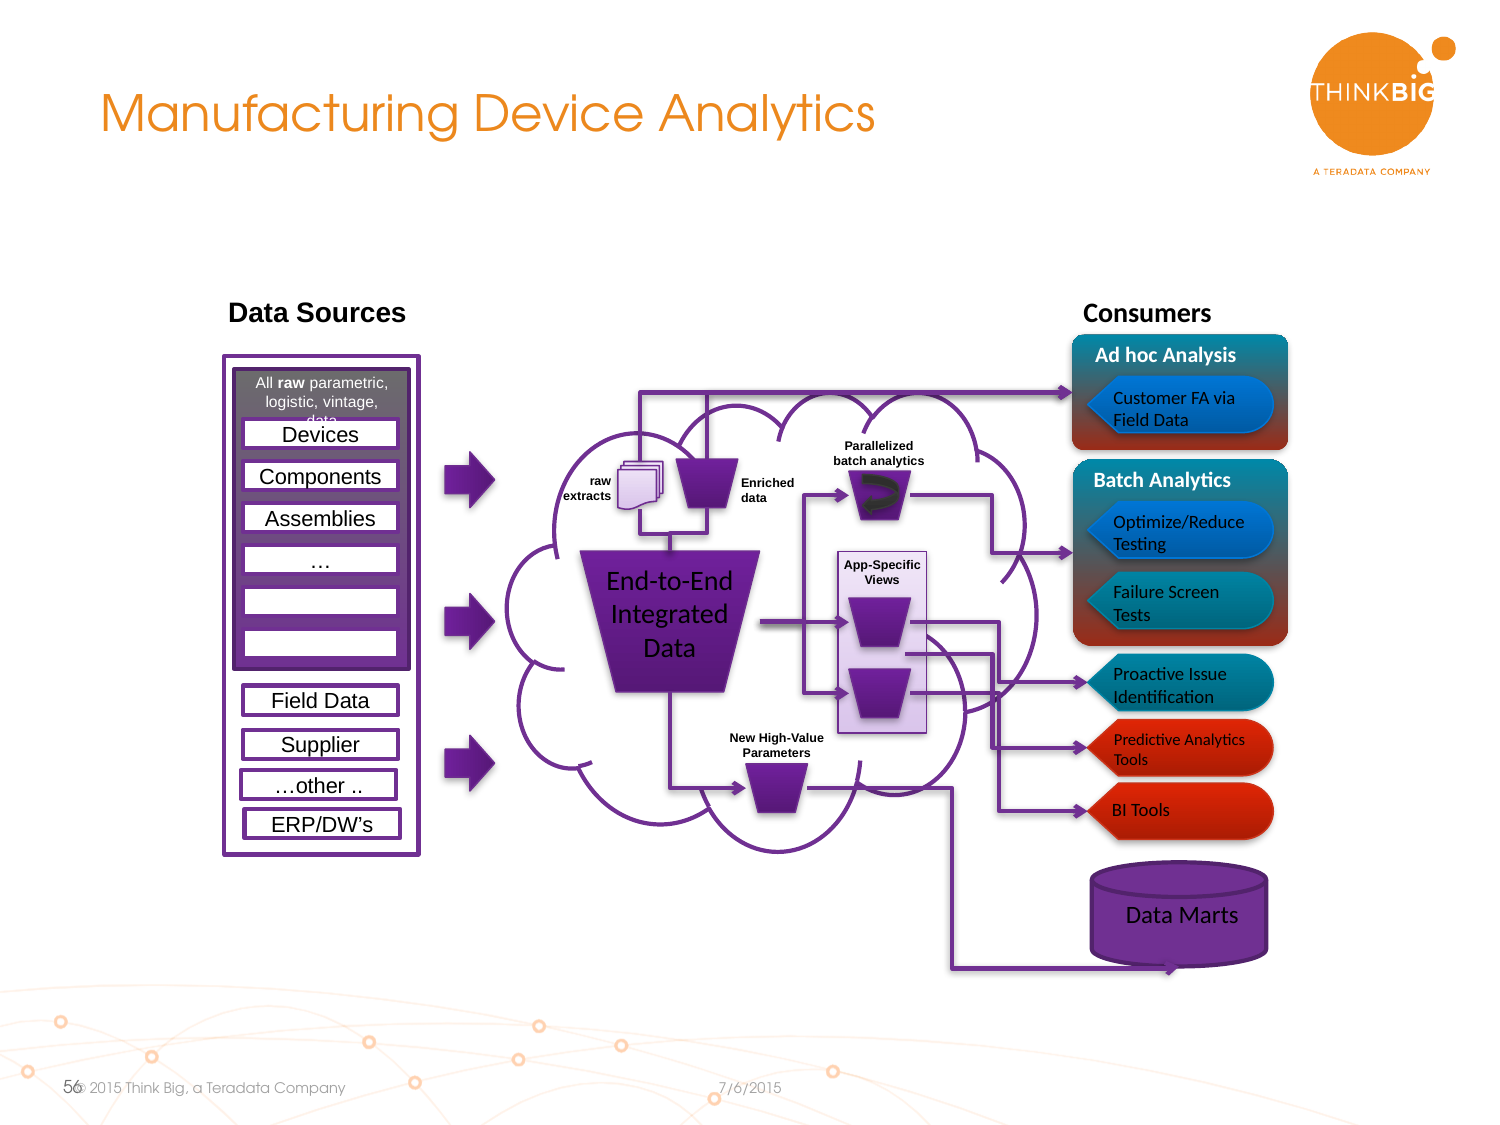

# Manufacturing Device Analytics
Data Sources
Consumers
Ad hoc Analysis

All raw parametric, logistic, vintage, data

Customer FA via Field Data

Devices
Parallelized batch analytics

Batch Analytics

Components

raw extracts
Enriched data

Optimize/Reduce Testing
Assemblies
…
App-Specific Views

End-to-End Integrated Data

Failure Screen Tests

Proactive Issue Identification

Field Data

Predictive Analytics
Tools
New High-Value Parameters
Supplier

…other ..

BI Tools
ERP/DW’s

Data Marts
7/6/2015
© 2015 Think Big, a Teradata Company